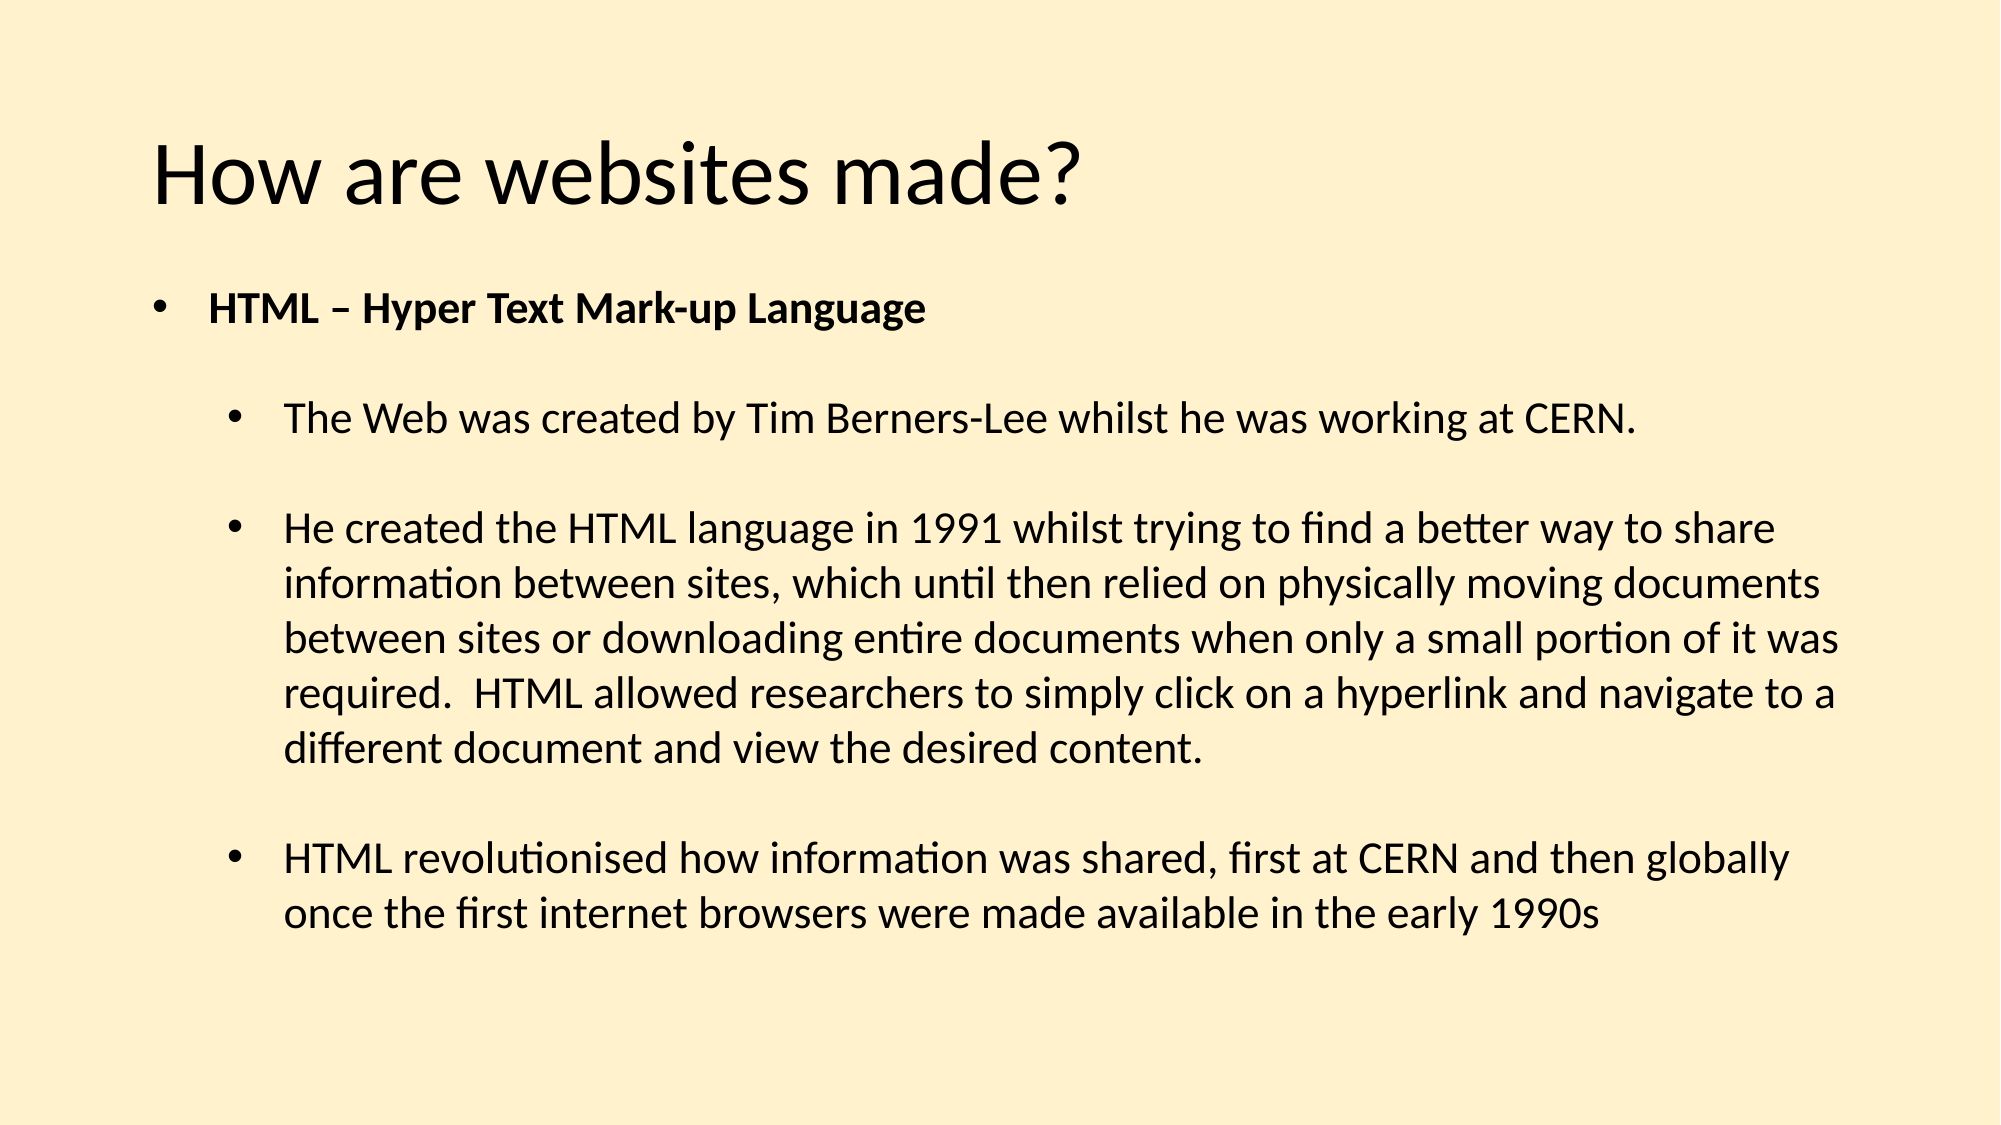

# How are websites made?
HTML – Hyper Text Mark-up Language

The Web was created by Tim Berners-Lee whilst he was working at CERN.

He created the HTML language in 1991 whilst trying to find a better way to share information between sites, which until then relied on physically moving documents between sites or downloading entire documents when only a small portion of it was required.  HTML allowed researchers to simply click on a hyperlink and navigate to a different document and view the desired content.

HTML revolutionised how information was shared, first at CERN and then globally once the first internet browsers were made available in the early 1990s